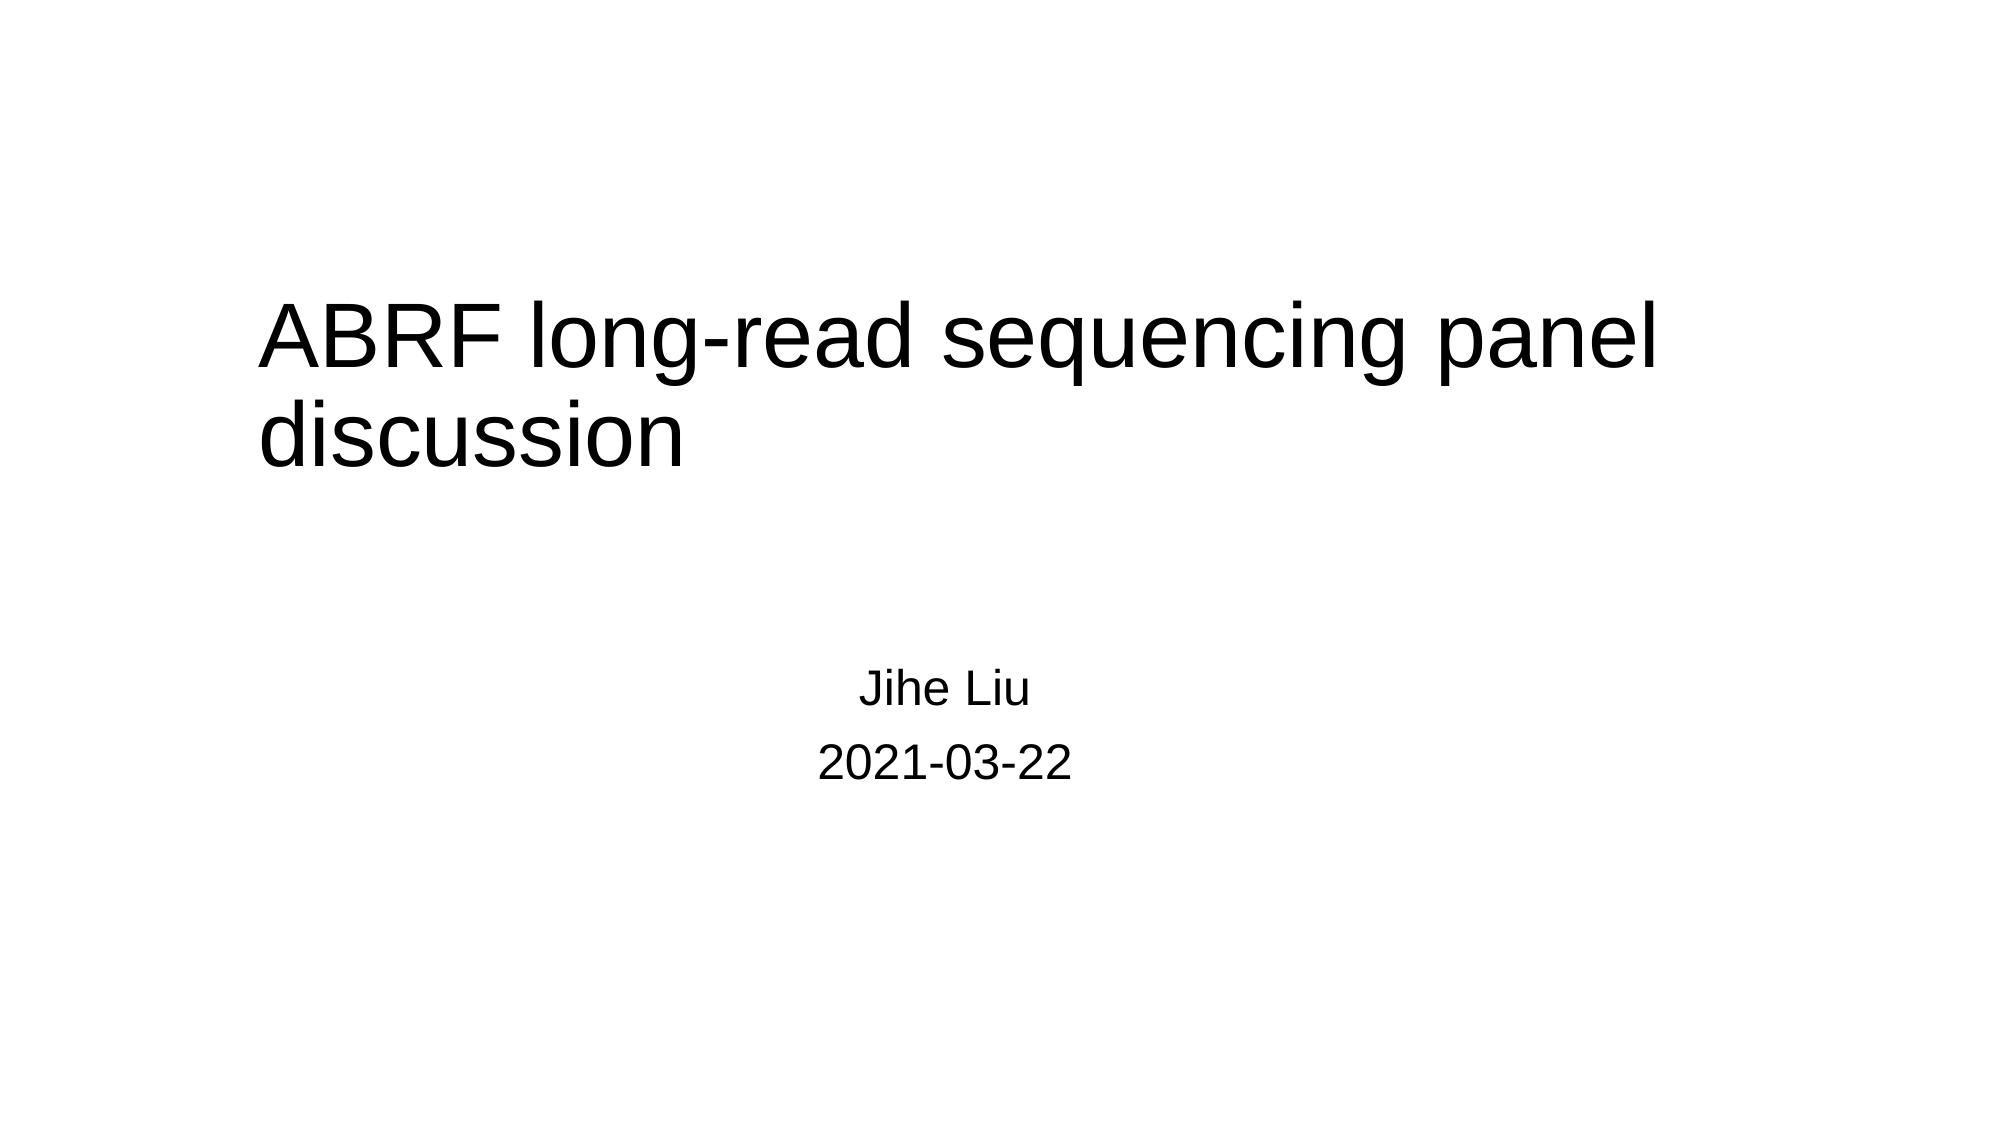

# ABRF long-read sequencing panel discussion
Jihe Liu
2021-03-22